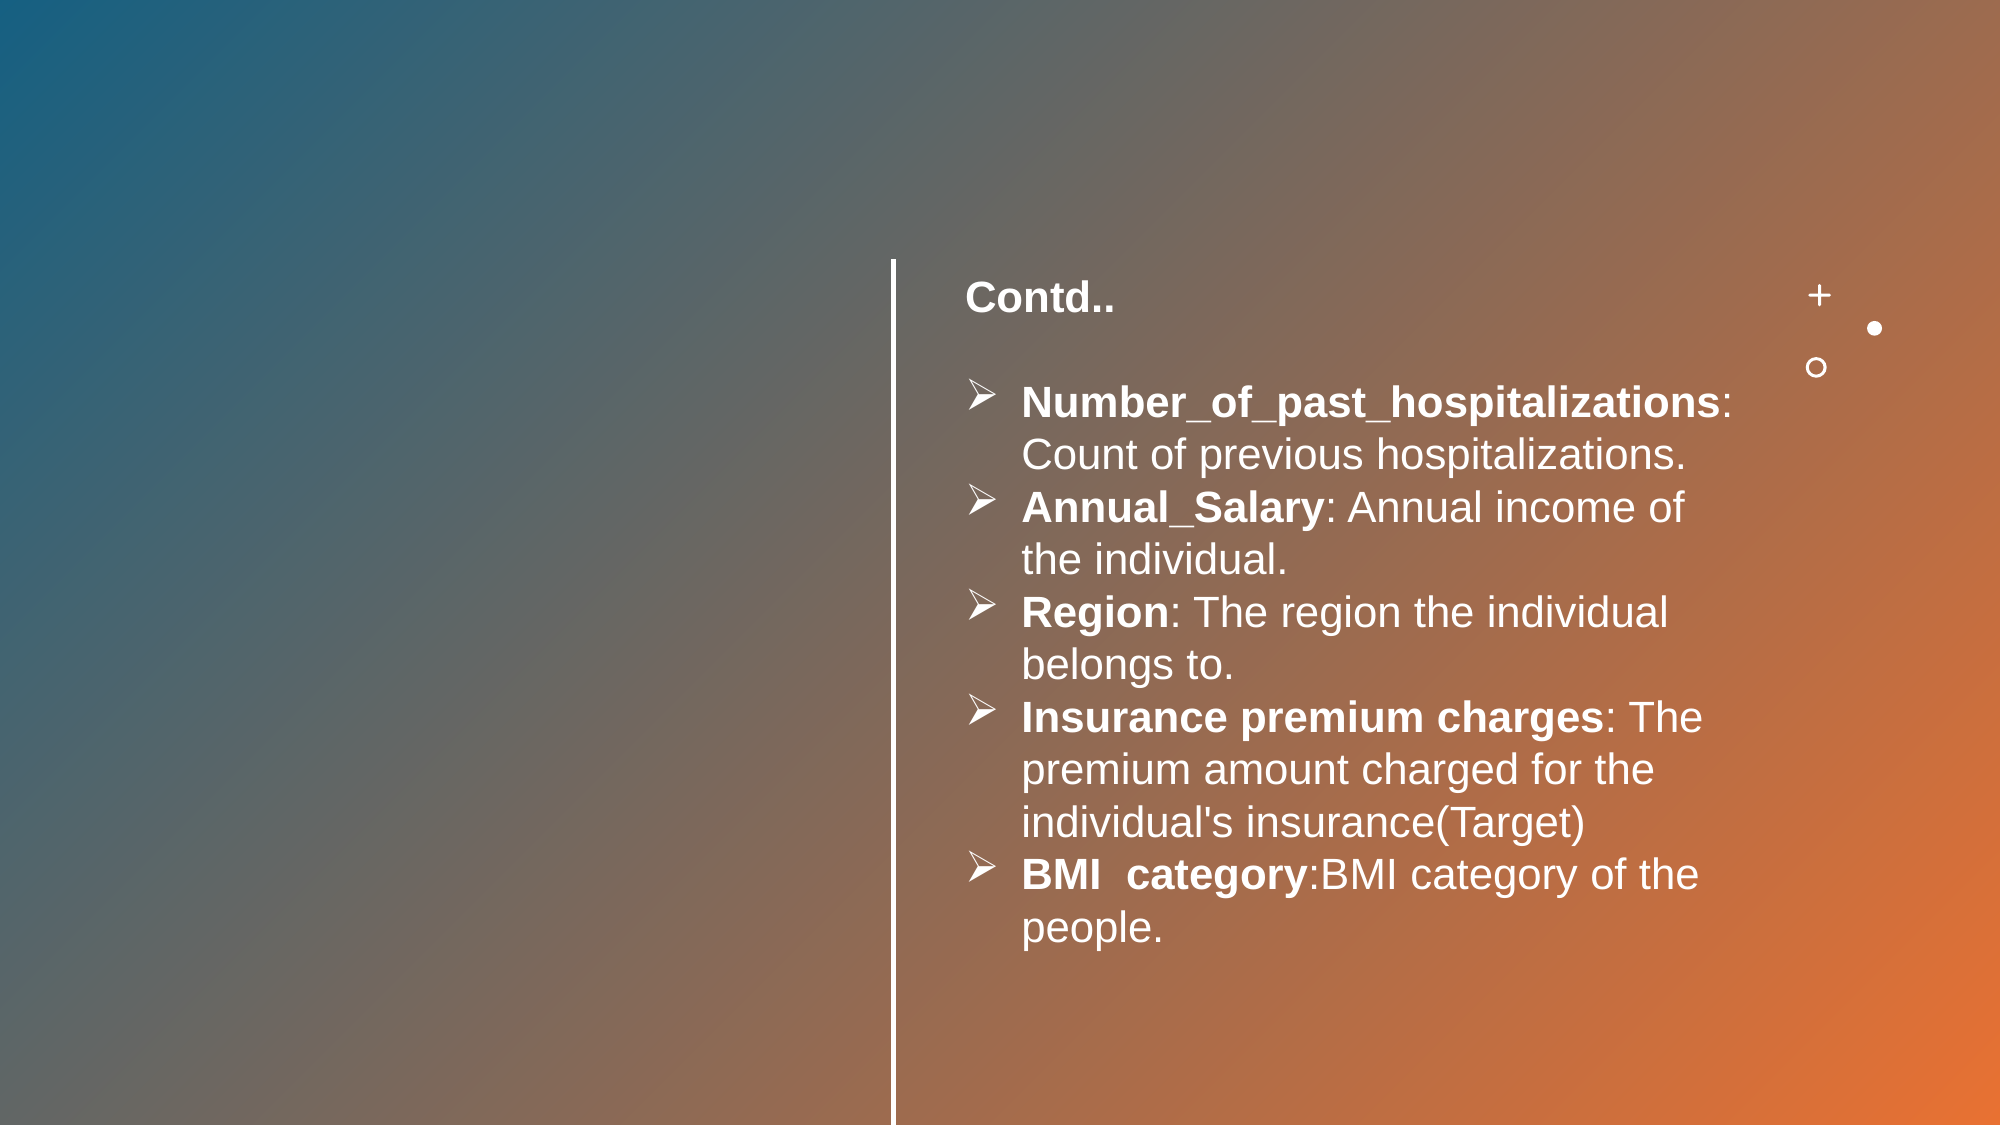

Contd..

Number_of_past_hospitalizations: Count of previous hospitalizations.
Annual_Salary: Annual income of the individual.
Region: The region the individual belongs to.
Insurance premium charges: The premium amount charged for the individual's insurance(Target)
BMI  category:BMI category of the people.